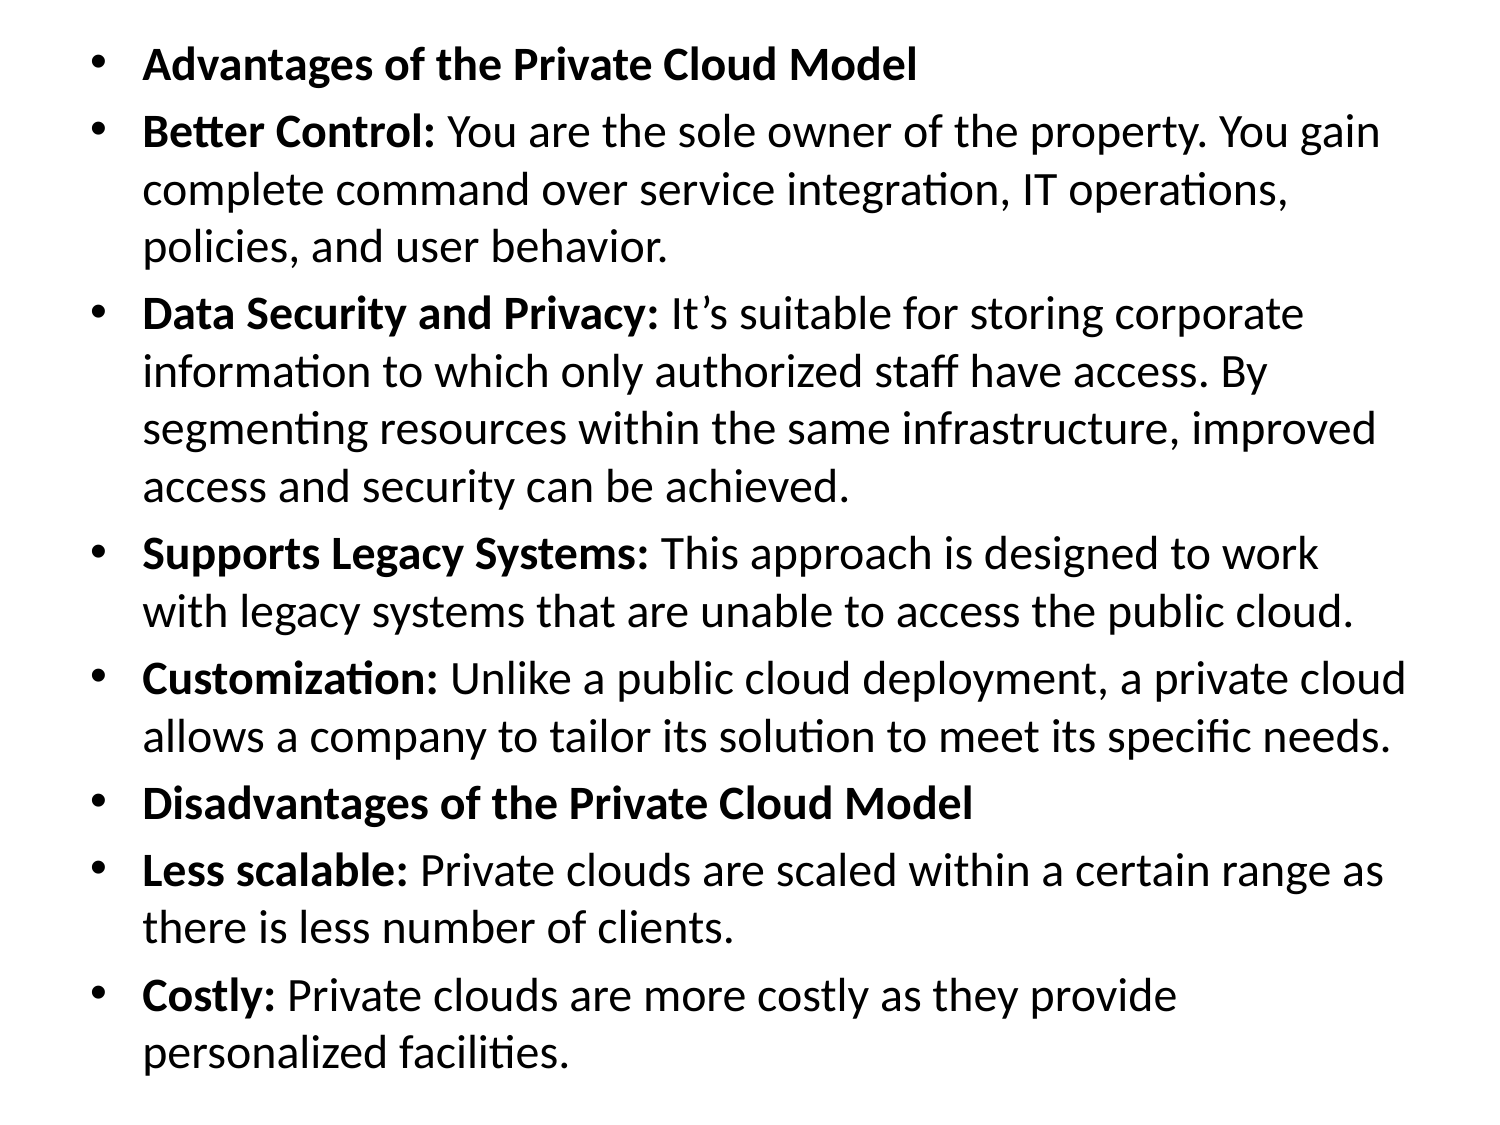

Advantages of the Private Cloud Model
Better Control: You are the sole owner of the property. You gain complete command over service integration, IT operations, policies, and user behavior.
Data Security and Privacy: It’s suitable for storing corporate information to which only authorized staff have access. By segmenting resources within the same infrastructure, improved access and security can be achieved.
Supports Legacy Systems: This approach is designed to work with legacy systems that are unable to access the public cloud.
Customization: Unlike a public cloud deployment, a private cloud allows a company to tailor its solution to meet its specific needs.
Disadvantages of the Private Cloud Model
Less scalable: Private clouds are scaled within a certain range as there is less number of clients.
Costly: Private clouds are more costly as they provide personalized facilities.